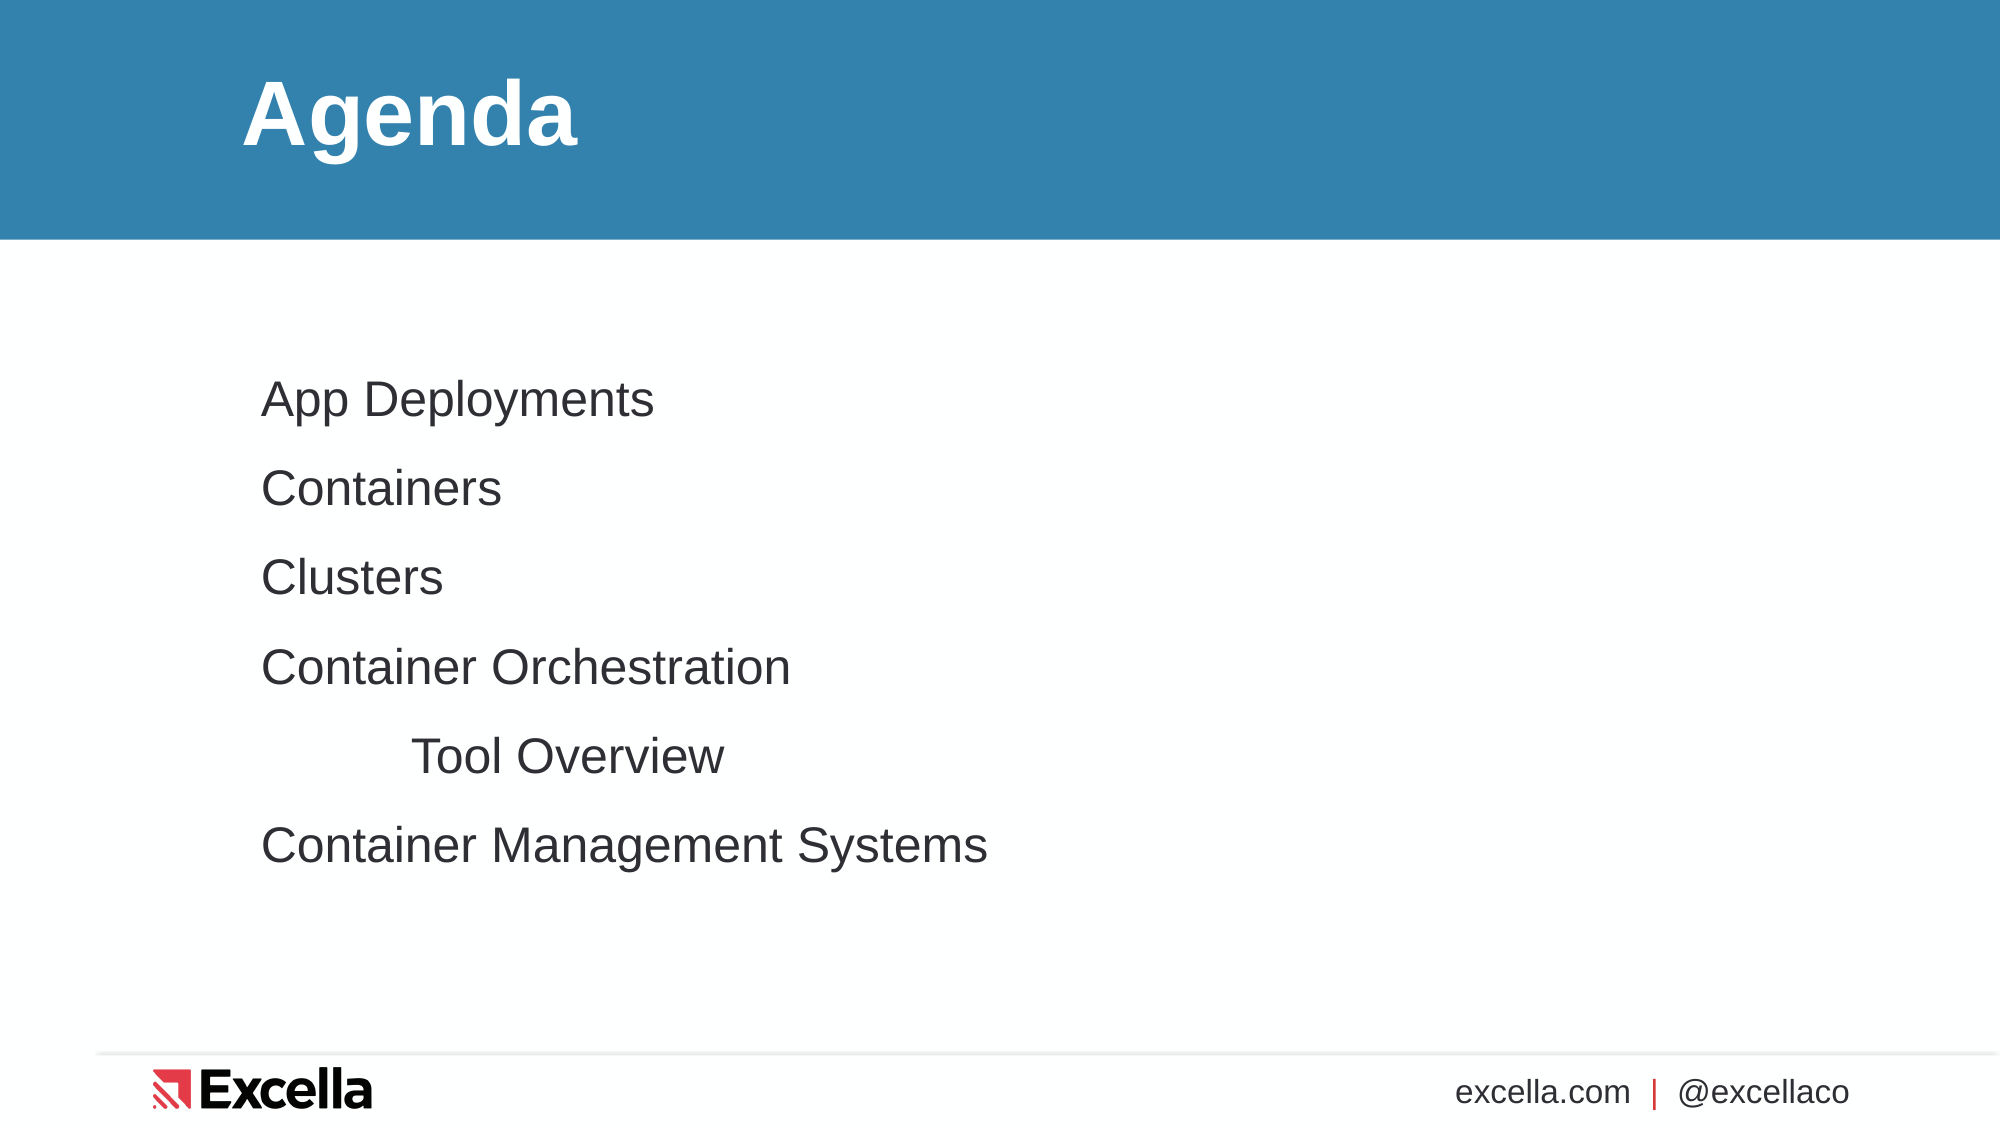

# Agenda
App Deployments
Containers
Clusters
Container Orchestration
	Tool Overview
Container Management Systems